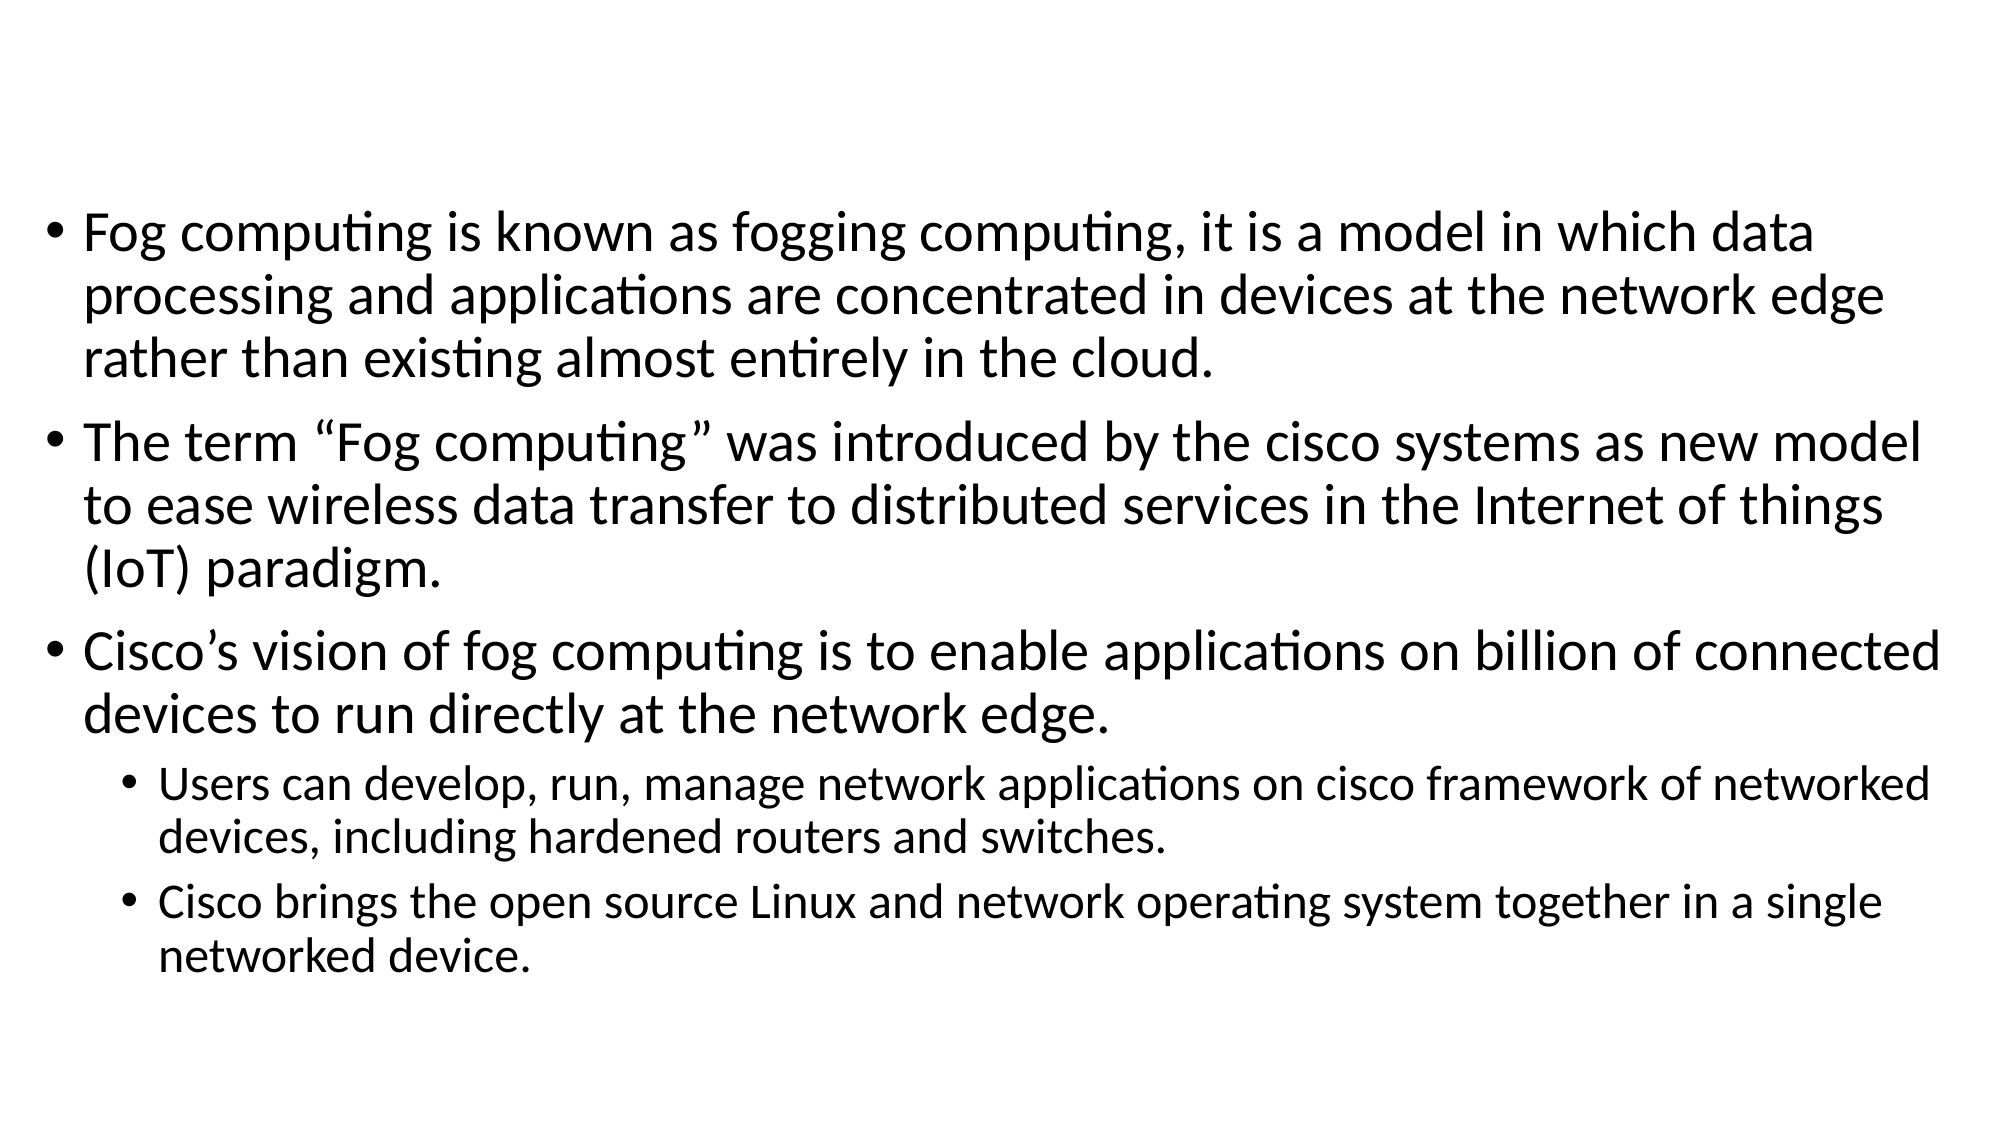

#
Fog computing is known as fogging computing, it is a model in which data processing and applications are concentrated in devices at the network edge rather than existing almost entirely in the cloud.
The term “Fog computing” was introduced by the cisco systems as new model to ease wireless data transfer to distributed services in the Internet of things (IoT) paradigm.
Cisco’s vision of fog computing is to enable applications on billion of connected devices to run directly at the network edge.
Users can develop, run, manage network applications on cisco framework of networked devices, including hardened routers and switches.
Cisco brings the open source Linux and network operating system together in a single networked device.